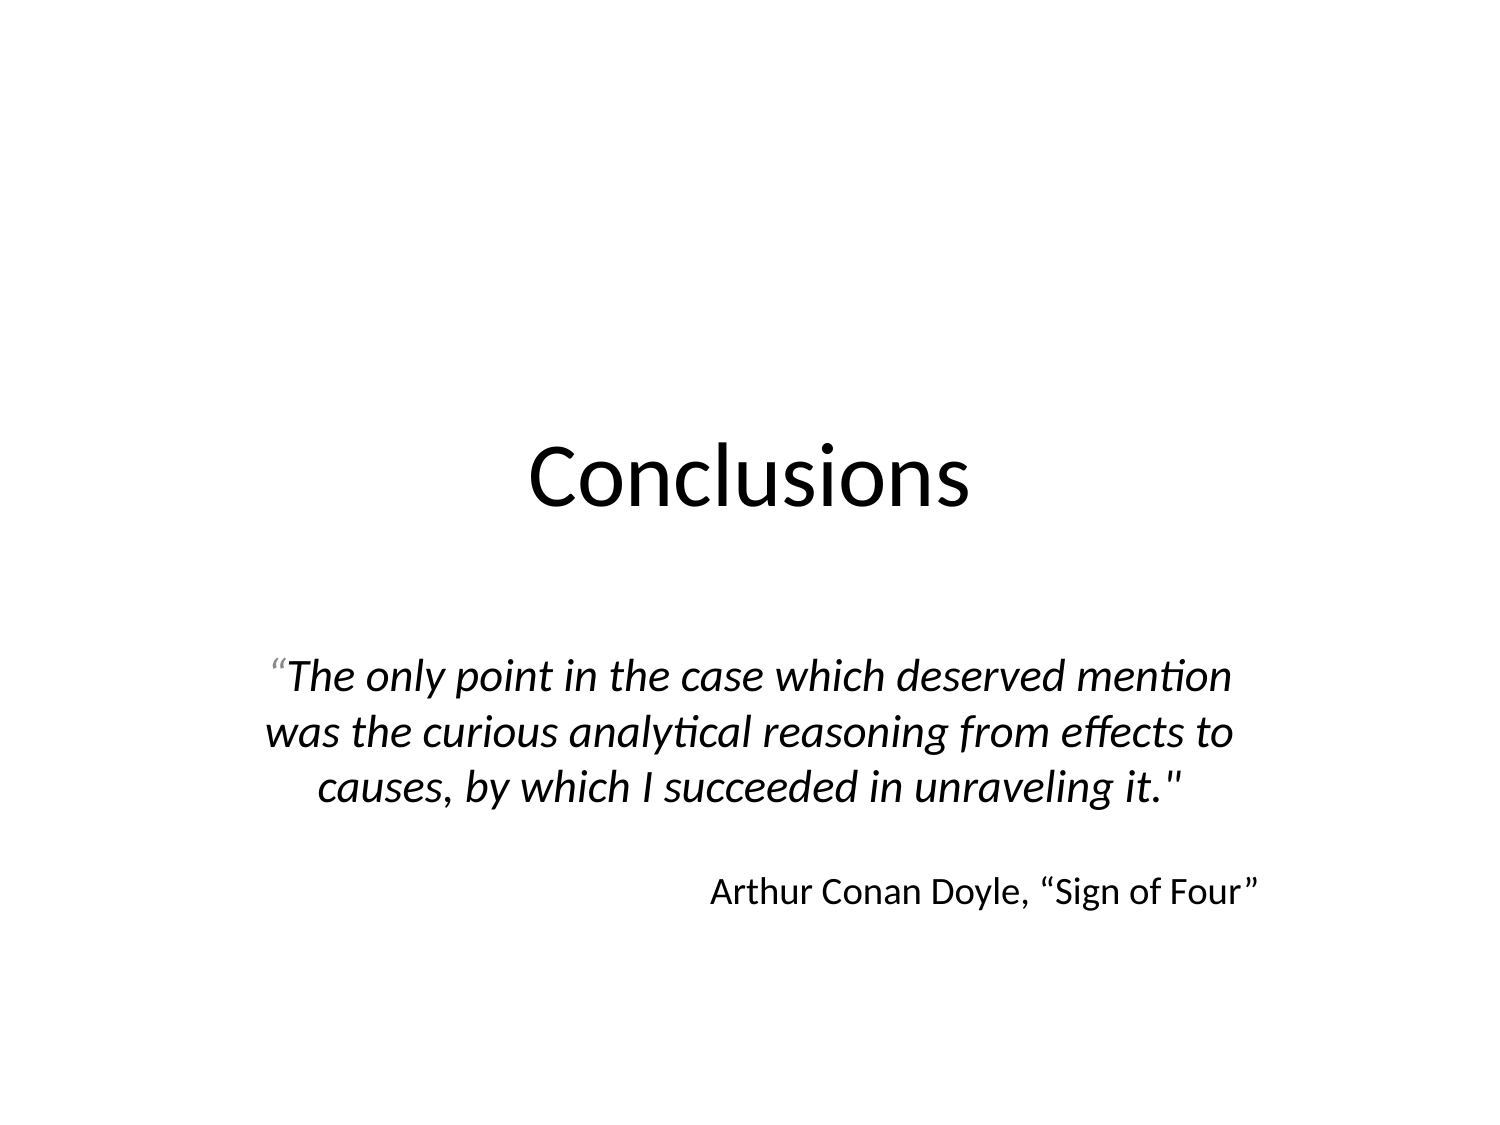

# Conclusions
“The only point in the case which deserved mention was the curious analytical reasoning from effects to causes, by which I succeeded in unraveling it."

Arthur Conan Doyle, “Sign of Four”